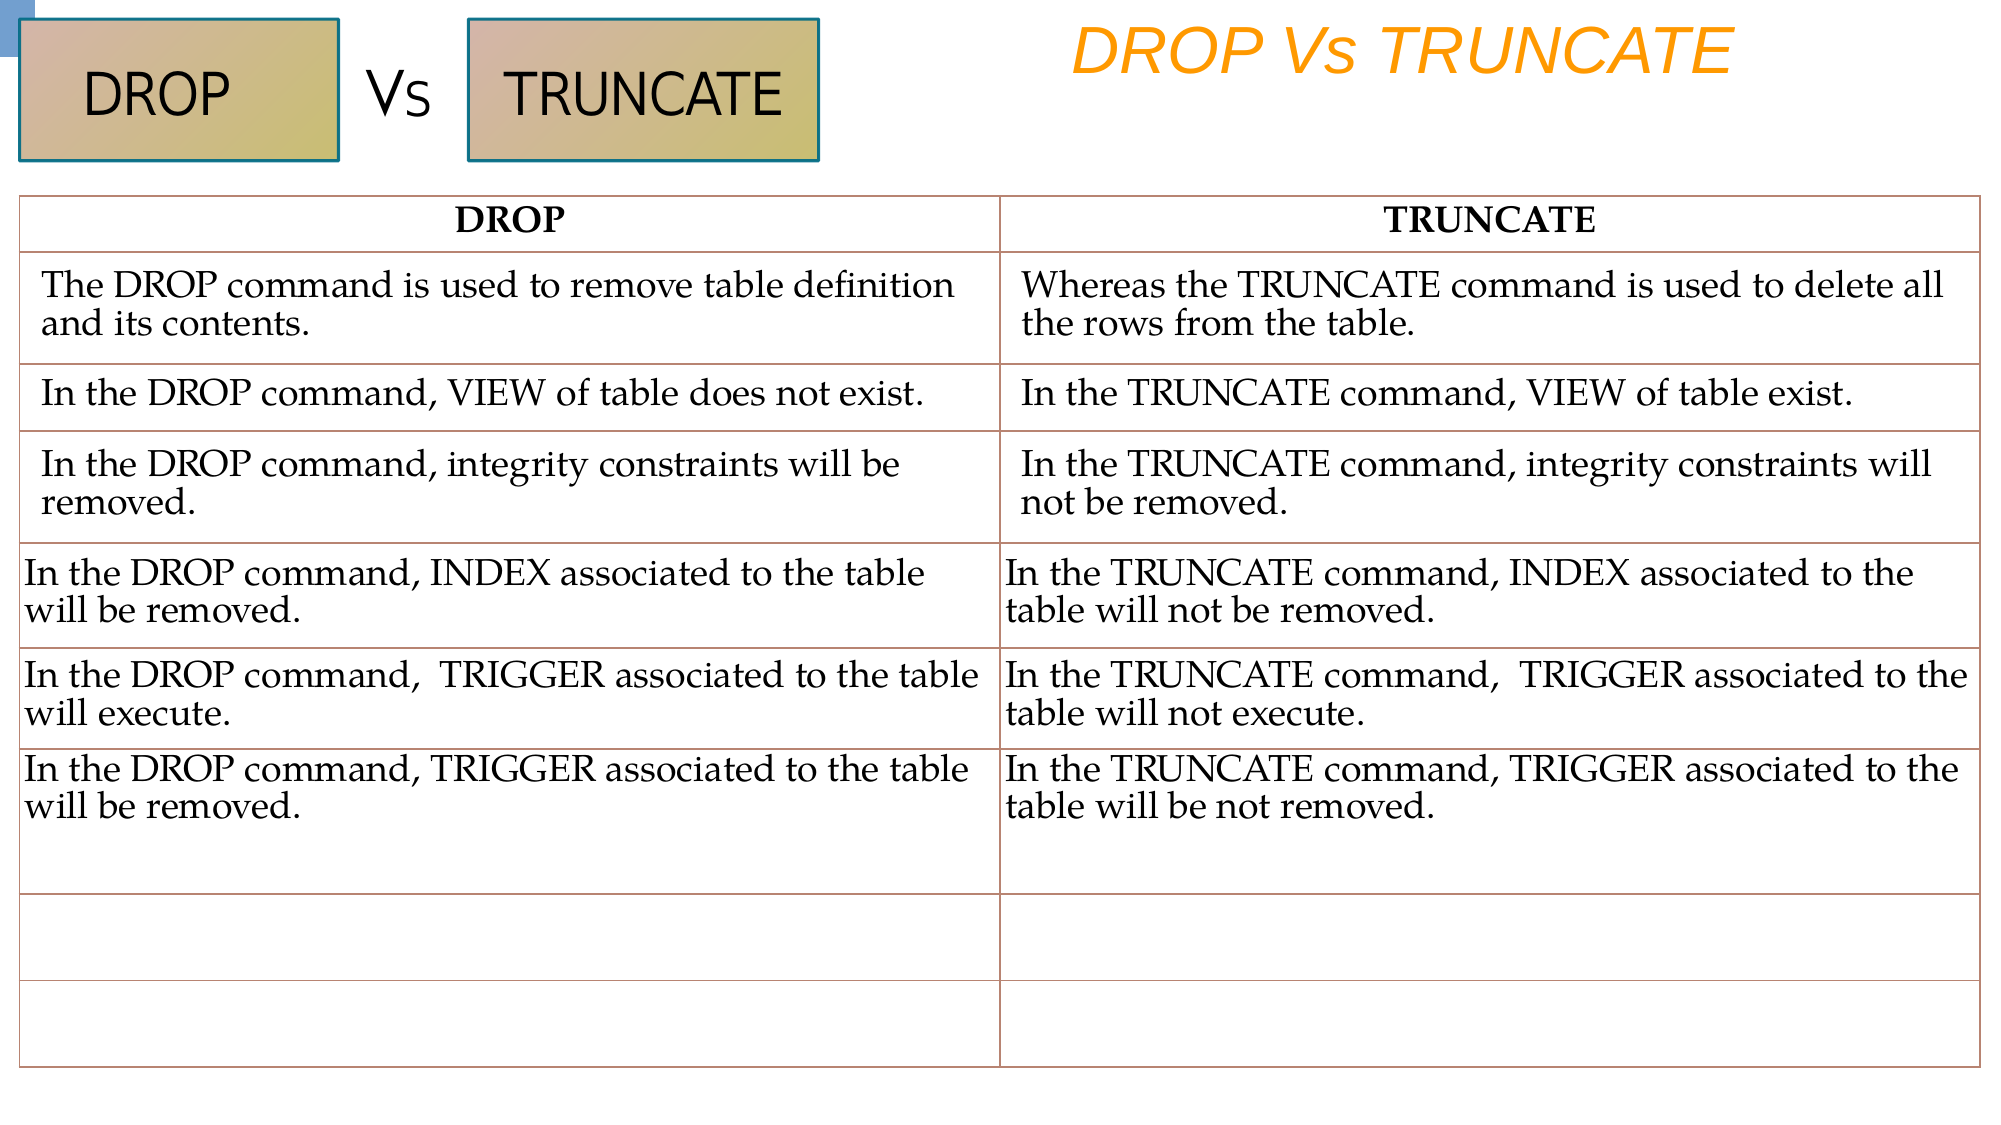

DROP Vs TRUNCATE

VS
DROP
TRUNCATE
| Drop | TRUNCATE |
| --- | --- |
| The DROP command is used to remove table definition and its contents. | Whereas the TRUNCATE command is used to delete all the rows from the table. |
| In the DROP command, VIEW of table does not exist. | In the TRUNCATE command, VIEW of table exist. |
| In the DROP command, integrity constraints will be removed. | In the TRUNCATE command, integrity constraints will not be removed. |
| In the DROP command, INDEX associated to the table will be removed. | In the TRUNCATE command, INDEX associated to the table will not be removed. |
| In the DROP command, TRIGGER associated to the table will execute. | In the TRUNCATE command, TRIGGER associated to the table will not execute. |
| In the DROP command, TRIGGER associated to the table will be removed. | In the TRUNCATE command, TRIGGER associated to the table will be not removed. |
|  |  |
|  |  |